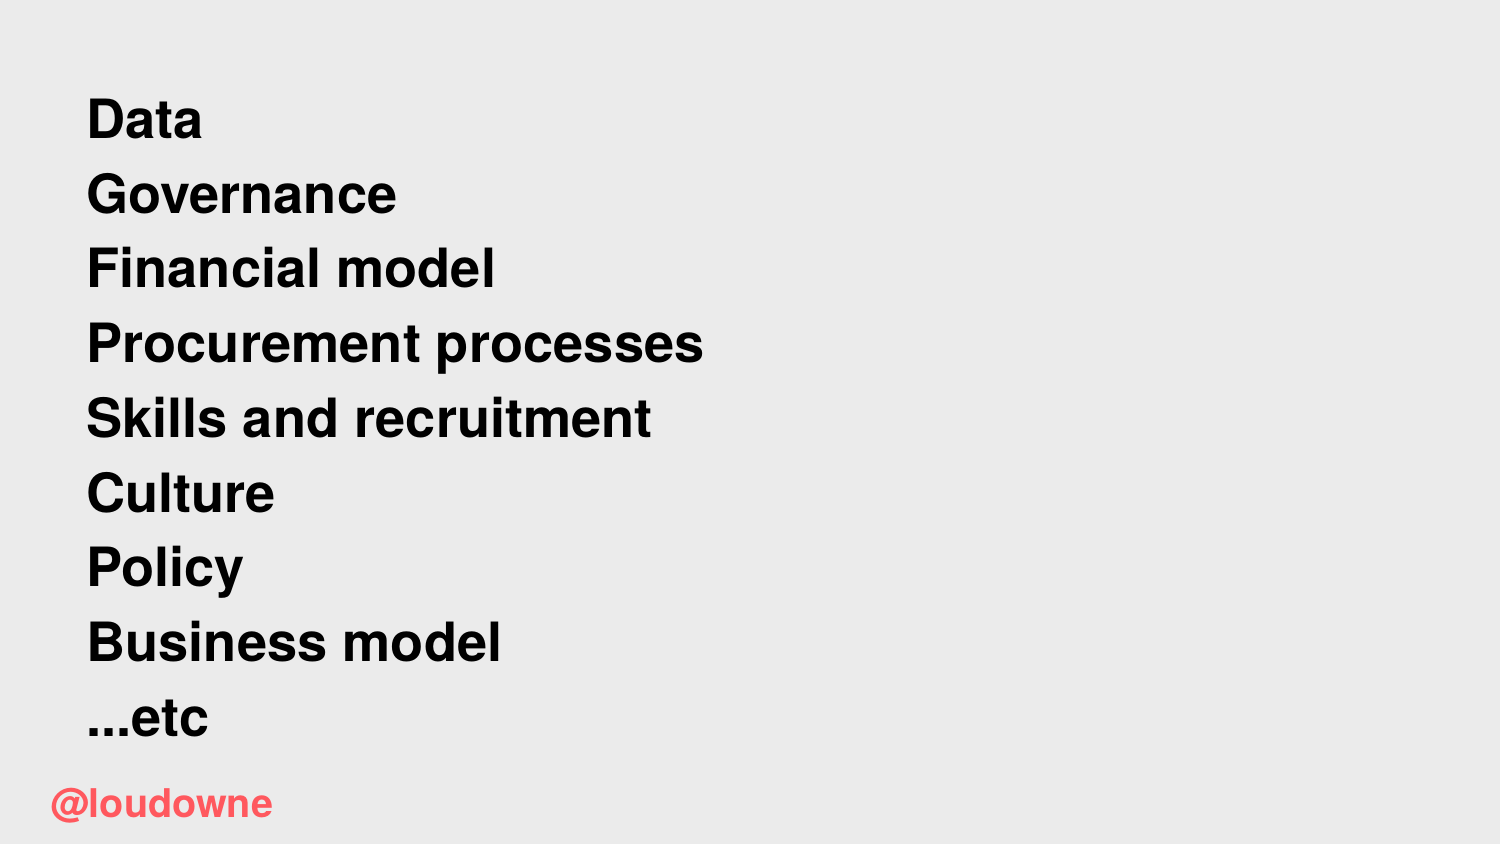

Data
Governance
Financial model
Procurement processes
Skills and recruitment
Culture
Policy
Business model
...etc